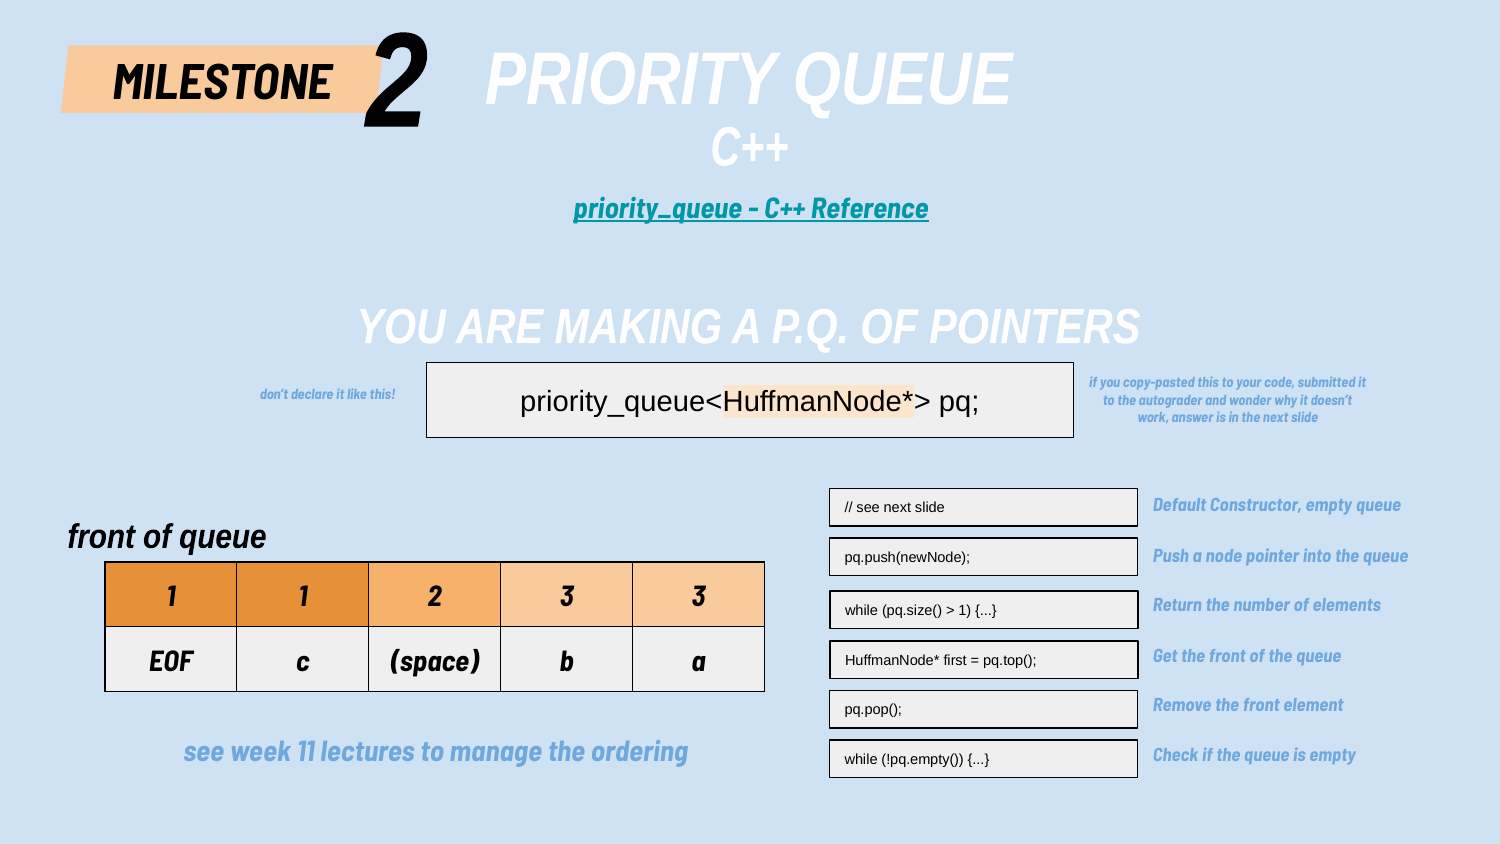

2
MILESTONE
PRIORITY QUEUE
C++
priority_queue - C++ Reference
YOU ARE MAKING A P.Q. OF POINTERS
if you copy-pasted this to your code, submitted it to the autograder and wonder why it doesn’t work, answer is in the next slide
priority_queue<HuffmanNode*> pq;
don’t declare it like this!
Default Constructor, empty queue
// see next slide
front of queue
Push a node pointer into the queue
pq.push(newNode);
| 1 | 1 | 2 | 3 | 3 |
| --- | --- | --- | --- | --- |
| EOF | c | (space) | b | a |
Return the number of elements
while (pq.size() > 1) {...}
Get the front of the queue
HuffmanNode* first = pq.top();
Remove the front element
pq.pop();
see week 11 lectures to manage the ordering
Check if the queue is empty
while (!pq.empty()) {...}